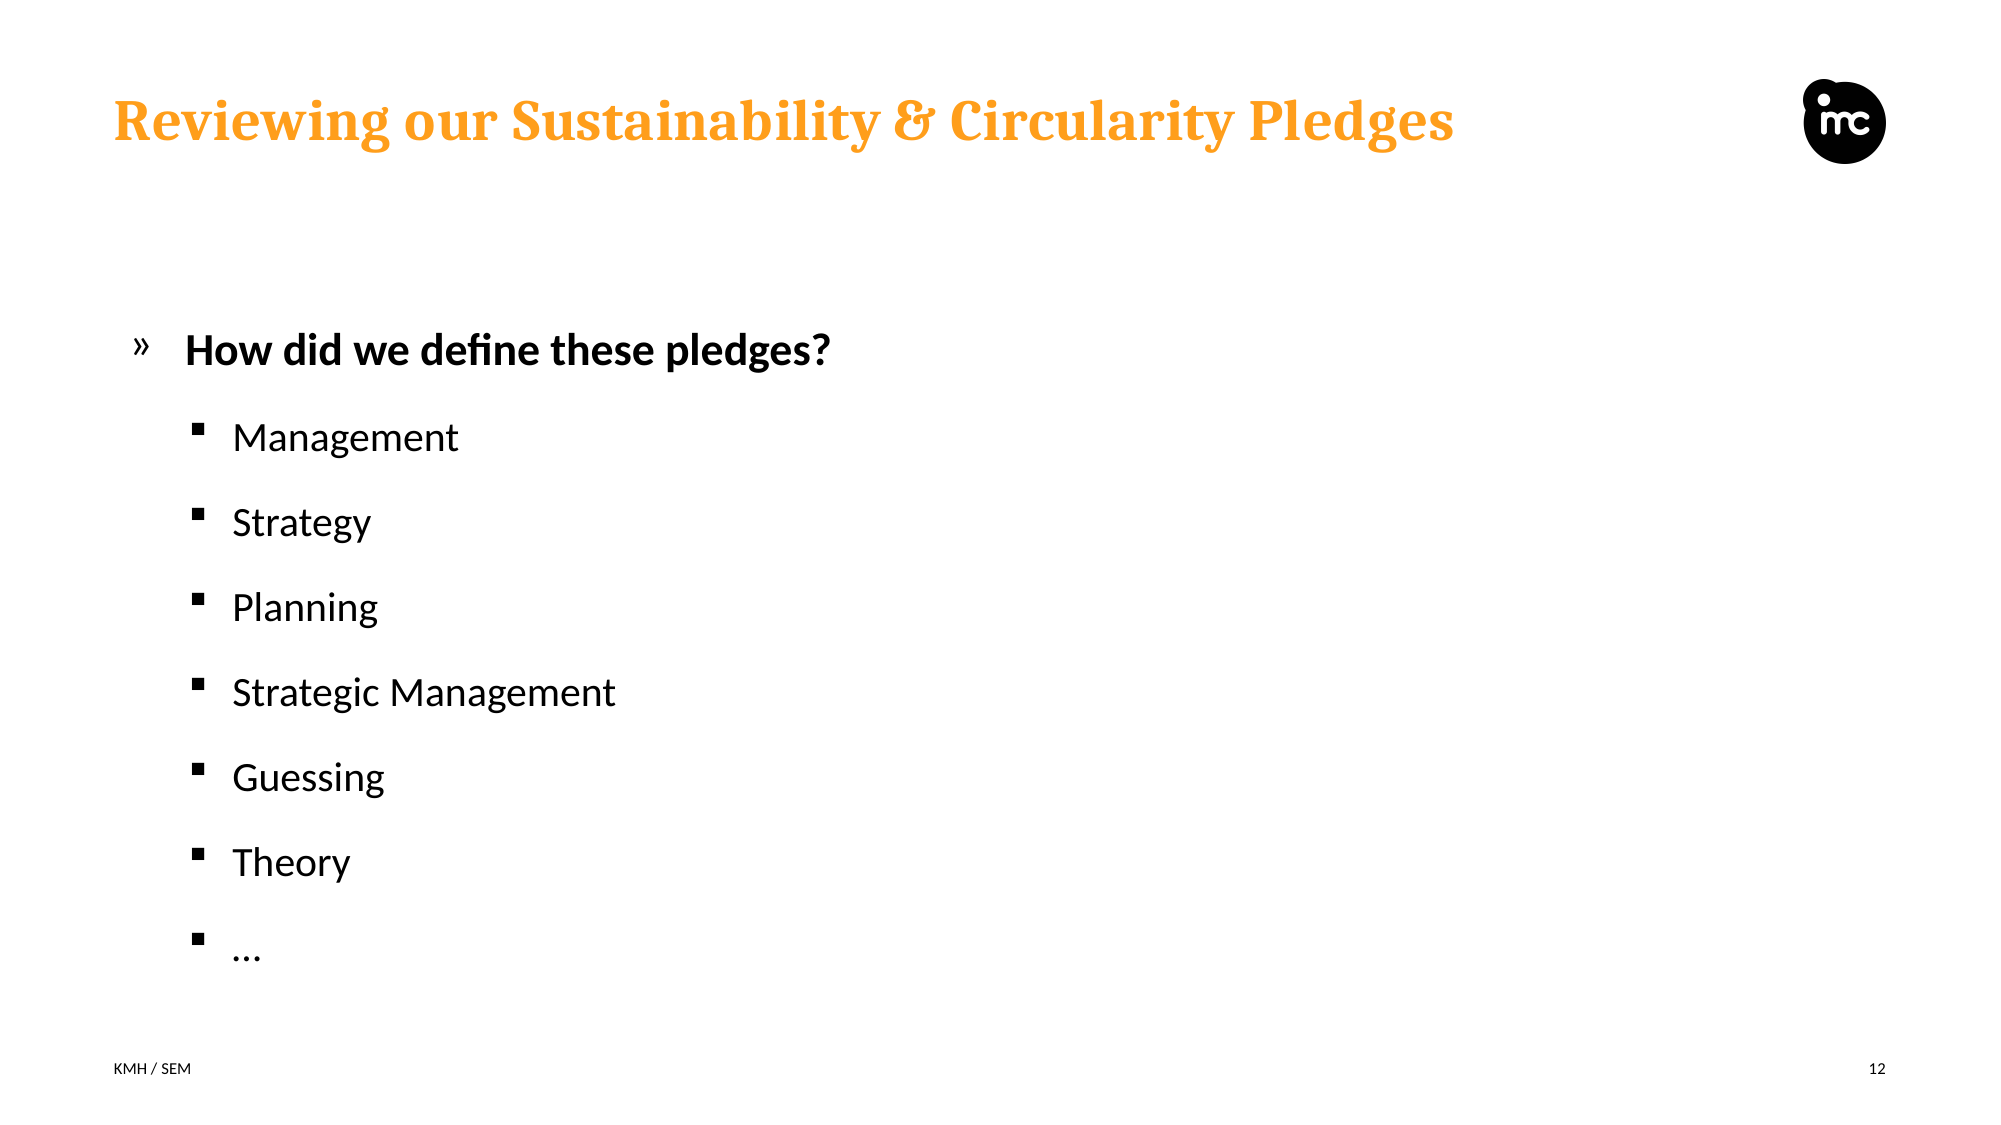

# Reviewing our Sustainability & Circularity Pledges
How did we define these pledges?
Management
Strategy
Planning
Strategic Management
Guessing
Theory
…
KMH / SEM

12